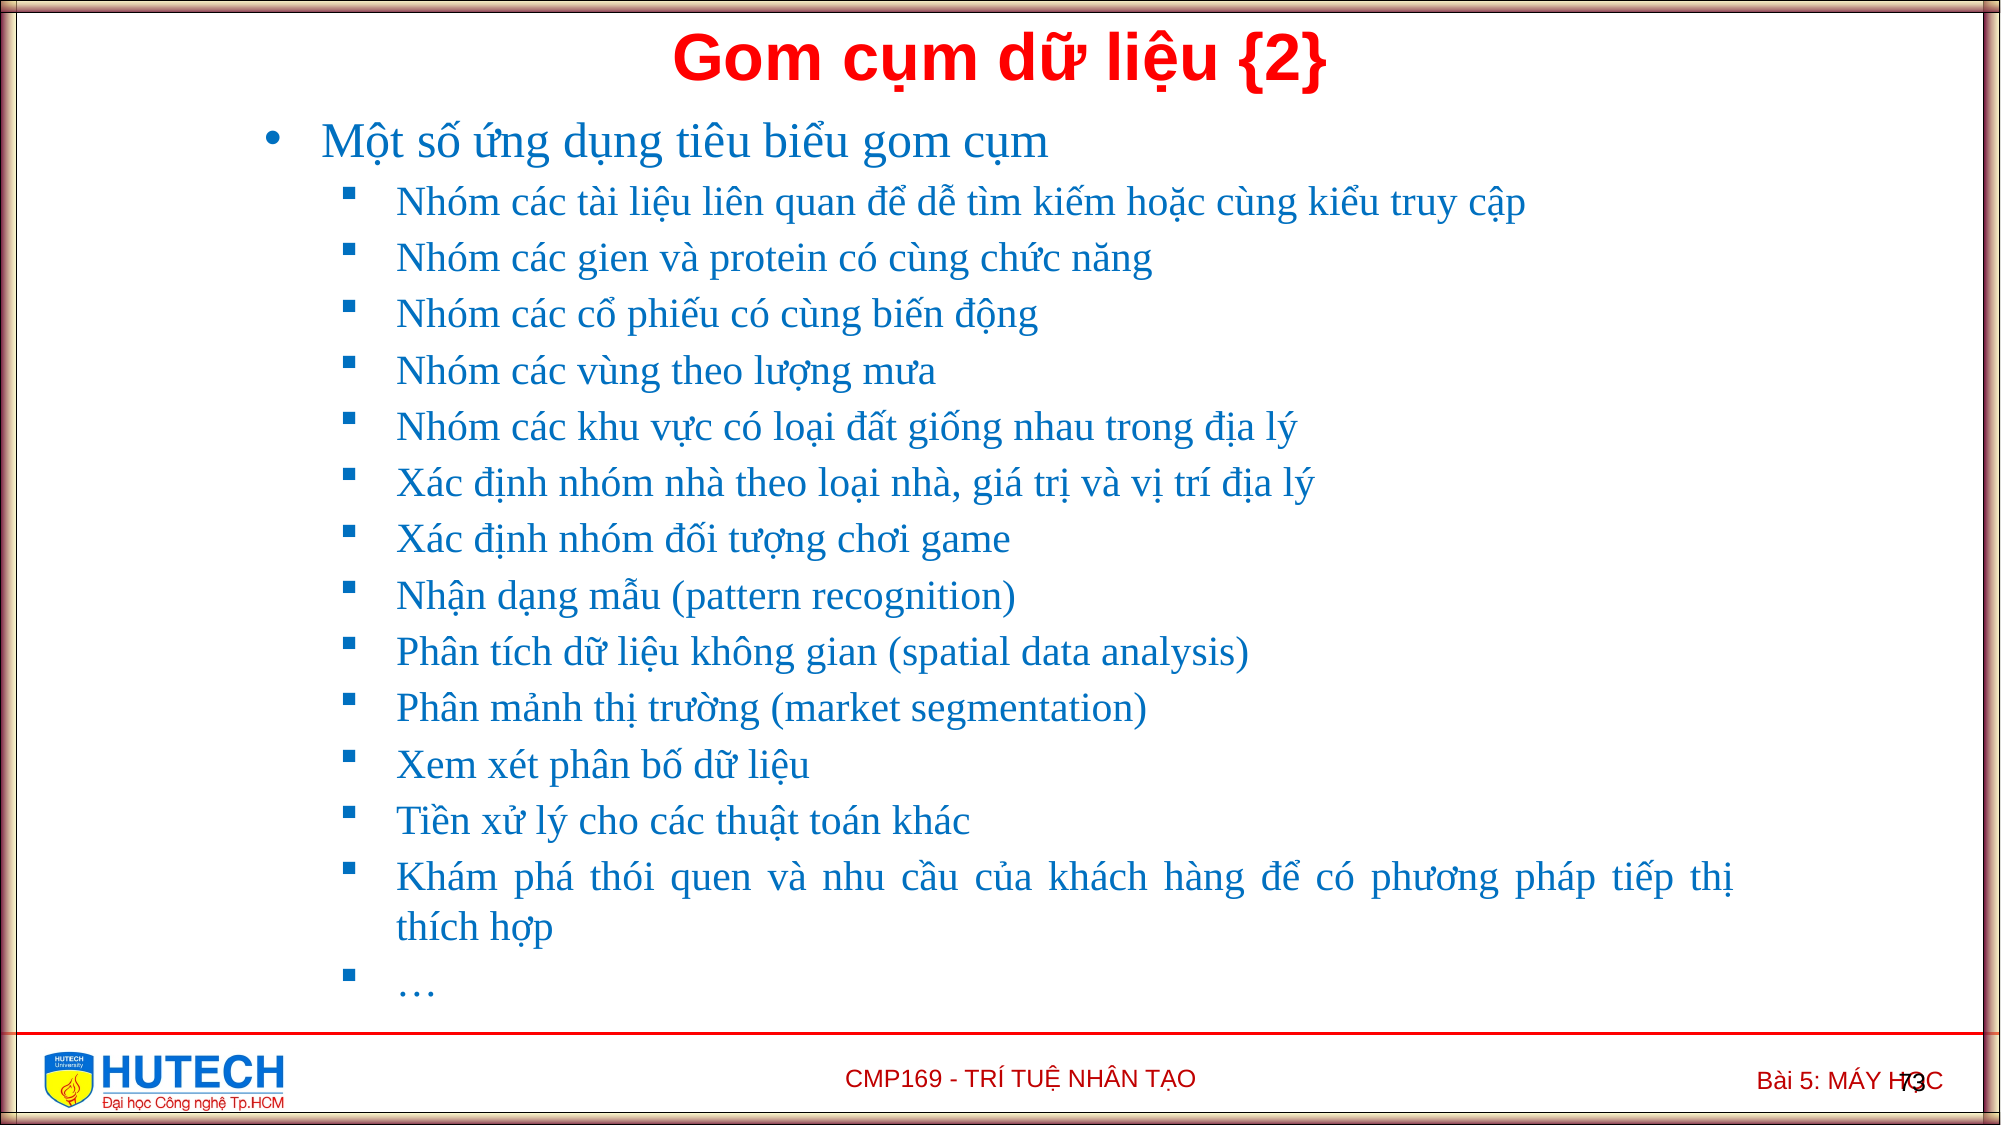

Gom cụm dữ liệu {2}
Một số ứng dụng tiêu biểu gom cụm
Nhóm các tài liệu liên quan để dễ tìm kiếm hoặc cùng kiểu truy cập
Nhóm các gien và protein có cùng chức năng
Nhóm các cổ phiếu có cùng biến động
Nhóm các vùng theo lượng mưa
Nhóm các khu vực có loại đất giống nhau trong địa lý
Xác định nhóm nhà theo loại nhà, giá trị và vị trí địa lý
Xác định nhóm đối tượng chơi game
Nhận dạng mẫu (pattern recognition)
Phân tích dữ liệu không gian (spatial data analysis)
Phân mảnh thị trường (market segmentation)
Xem xét phân bố dữ liệu
Tiền xử lý cho các thuật toán khác
Khám phá thói quen và nhu cầu của khách hàng để có phương pháp tiếp thị thích hợp
…
73